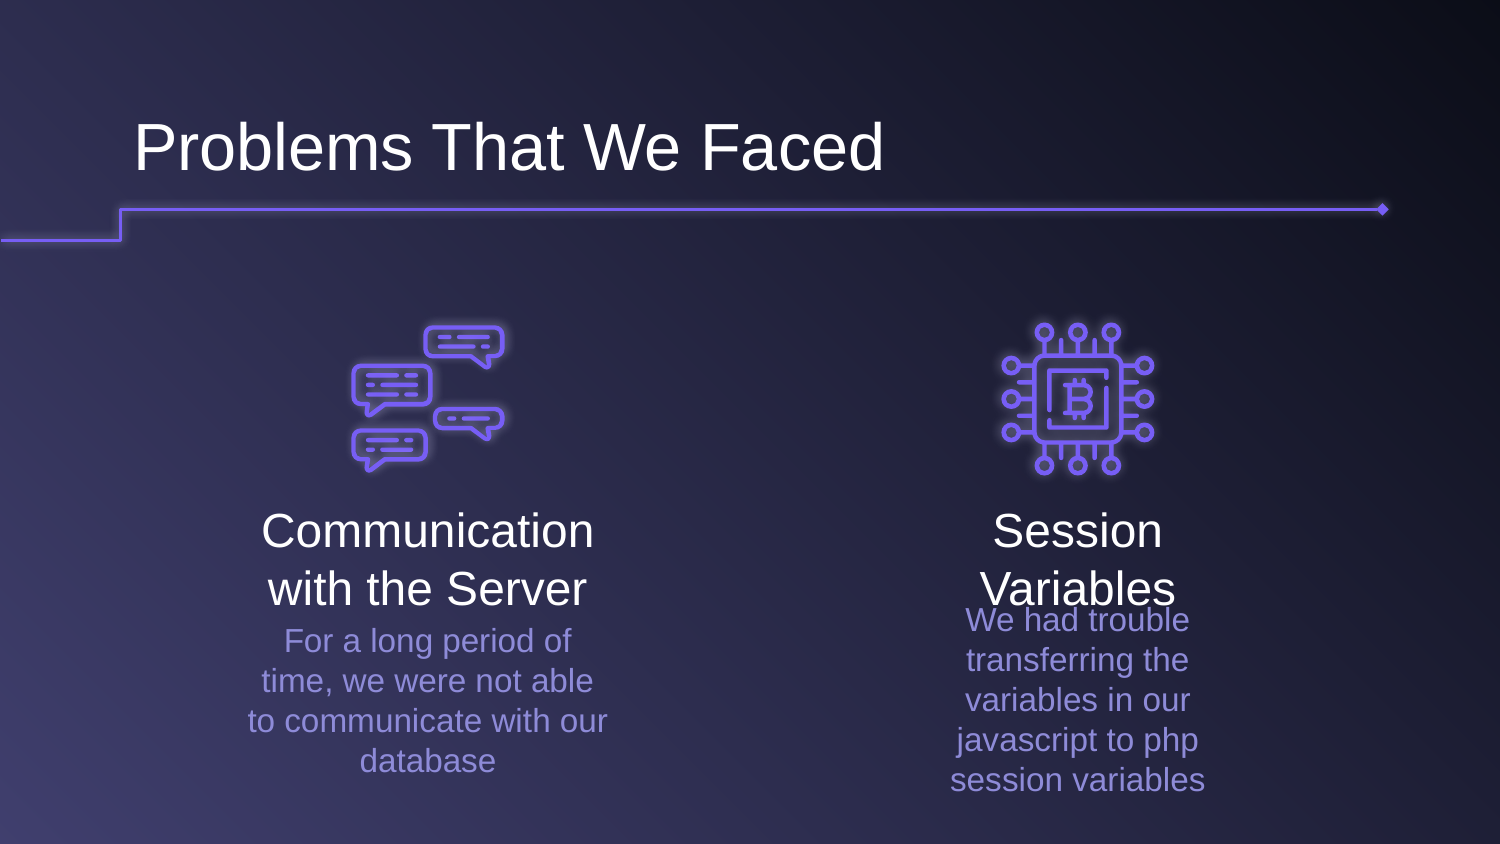

# Problems That We Faced

Communication with the Server
Session Variables
We had trouble transferring the variables in our javascript to php session variables
For a long period of time, we were not able to communicate with our database